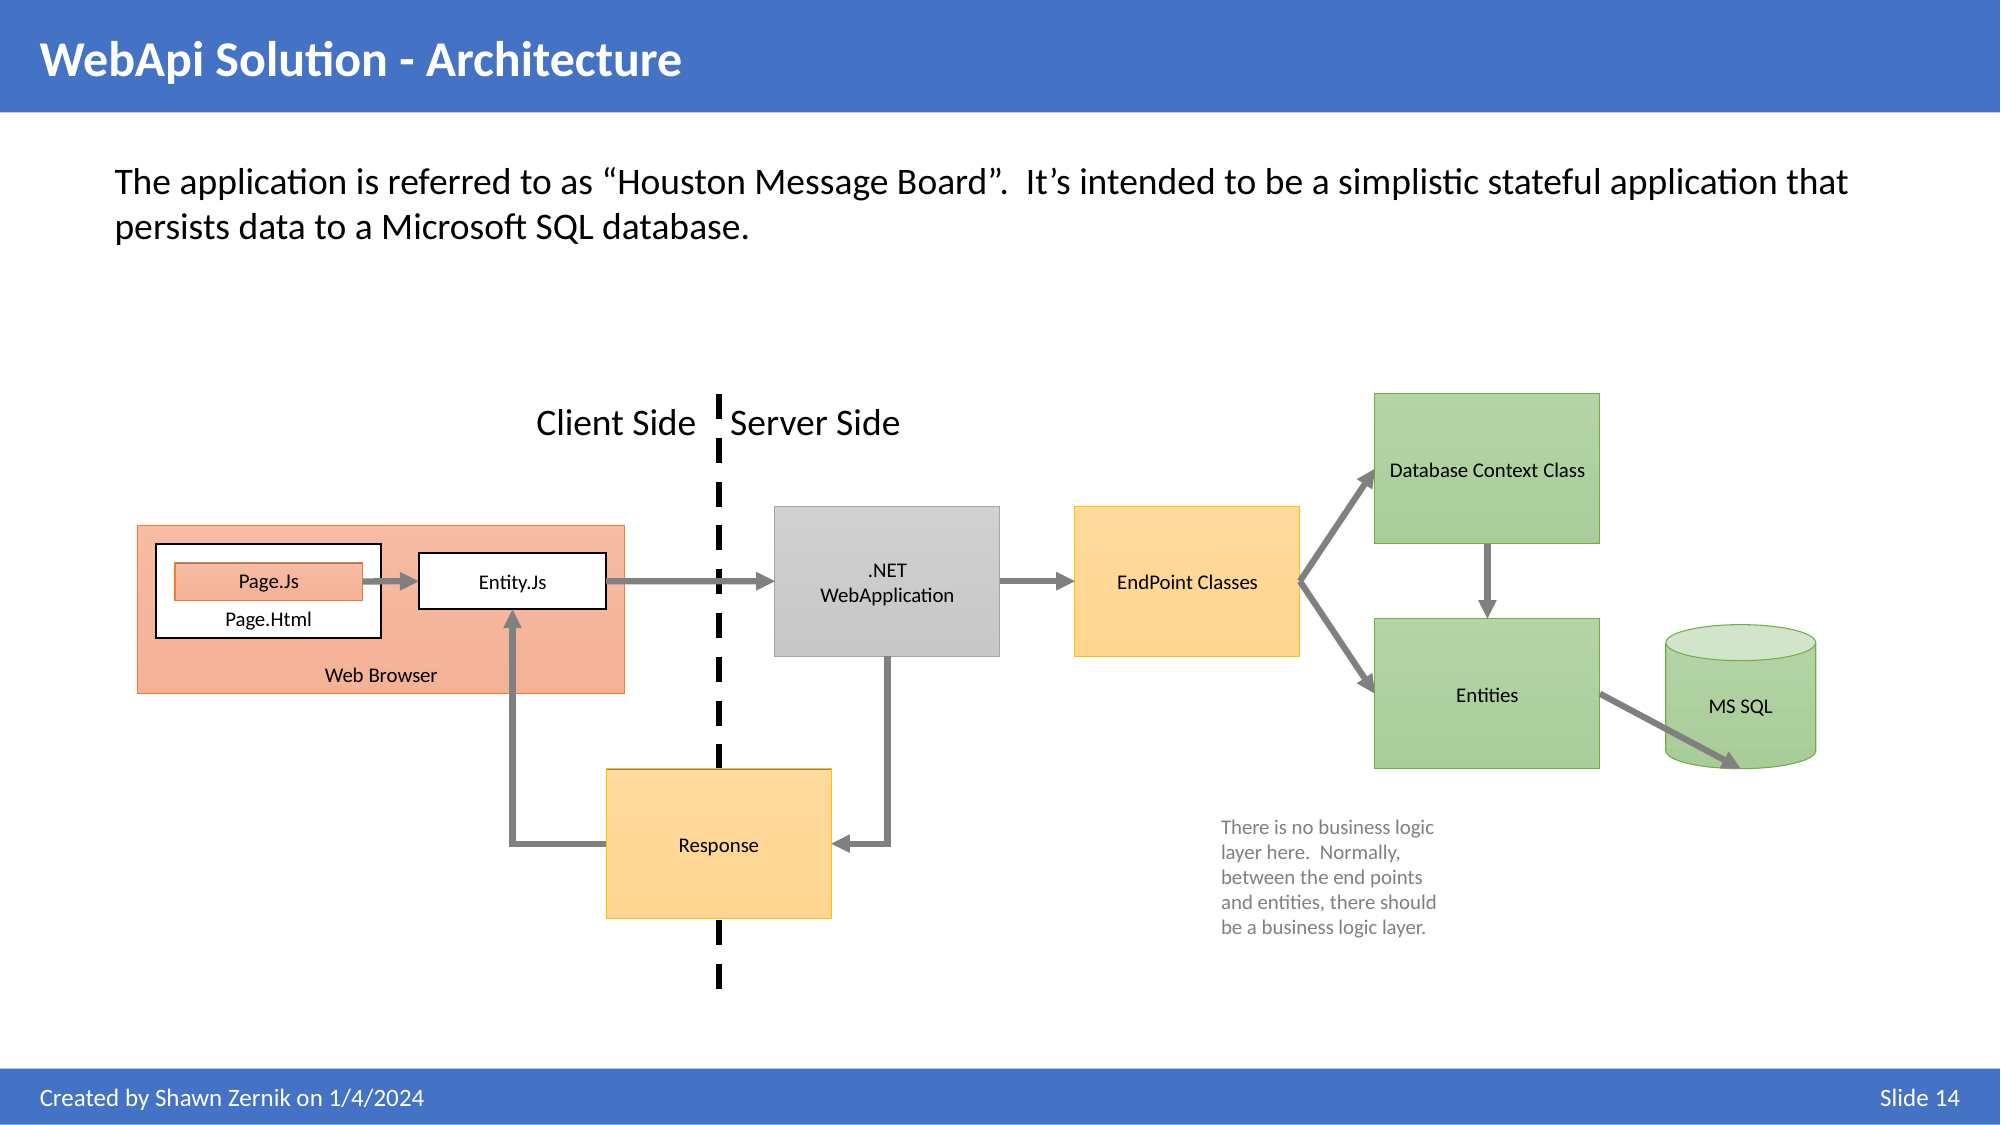

WebApi Solution - Architecture
The application is referred to as “Houston Message Board”.  It’s intended to be a simplistic stateful application that persists data to a Microsoft SQL database.
Client Side    Server Side
Database Context Class
.NET
WebApplication
EndPoint Classes
Web Browser
Page.Html
Entity.Js
Page.Js
Entities
MS SQL
Response
There is no business logic layer here.  Normally, between the end points and entities, there should be a business logic layer.

Created by Shawn Zernik on 1/4/2024
Slide 14